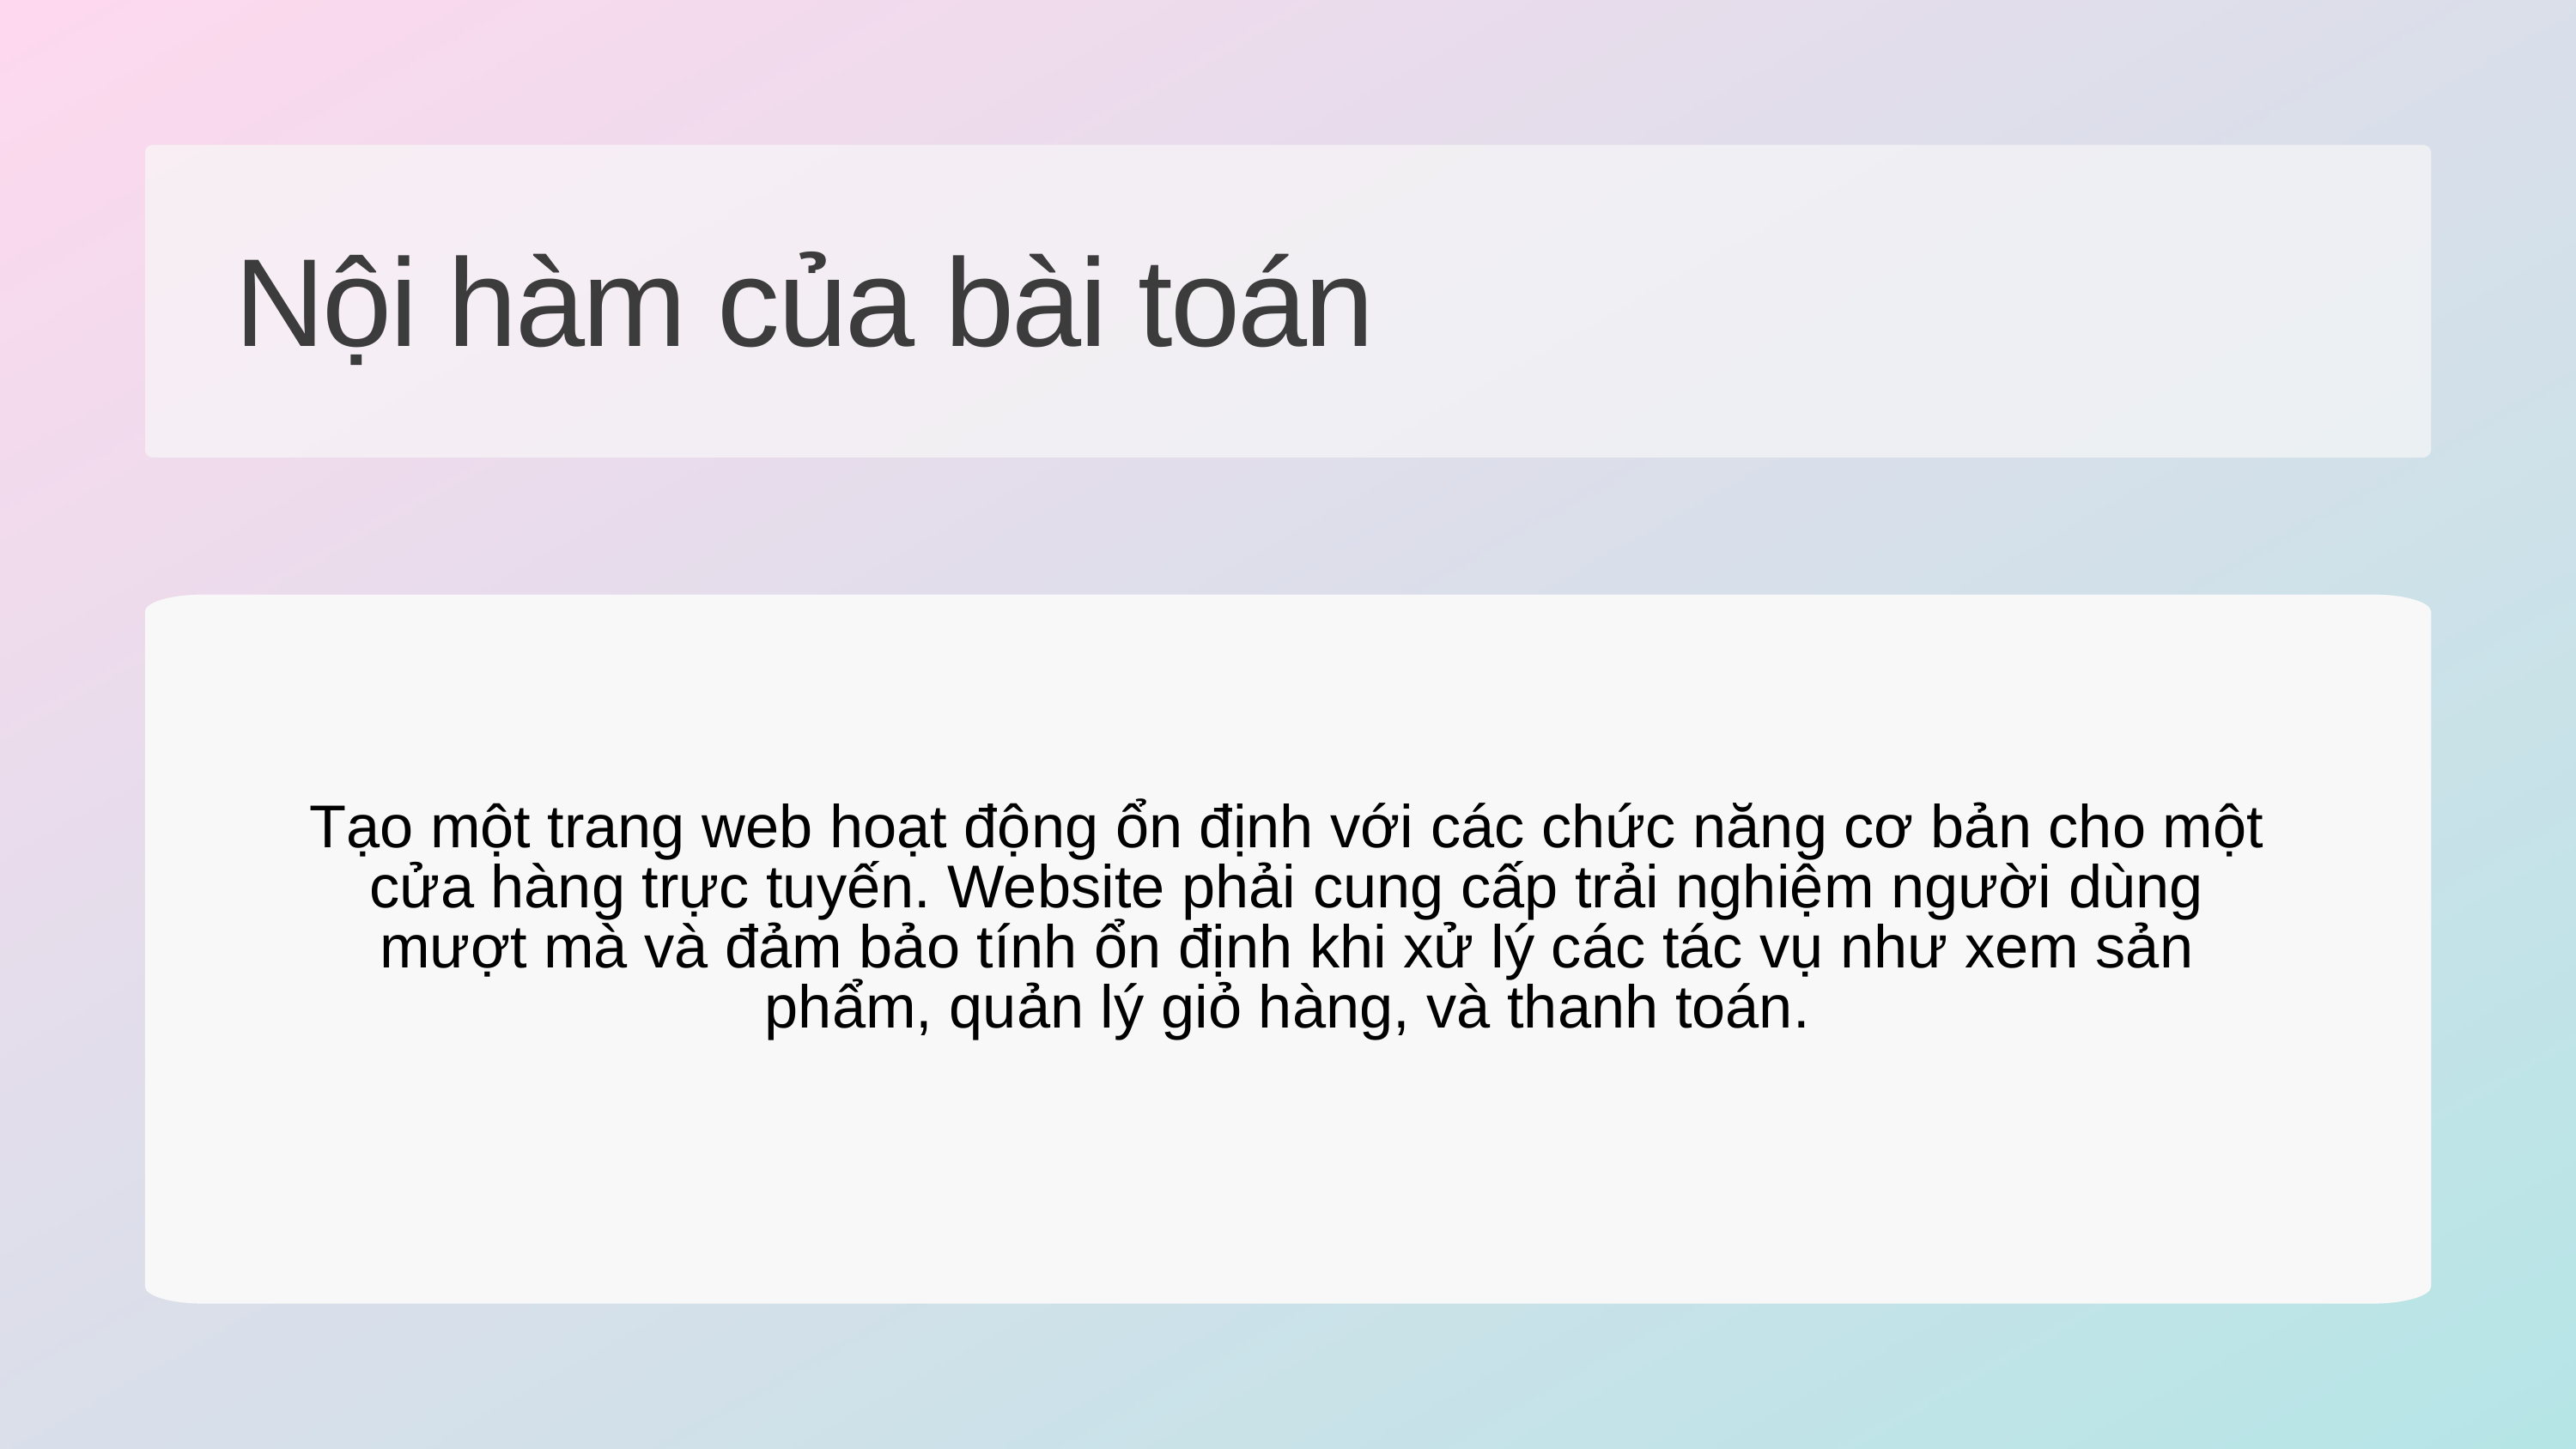

Nội hàm của bài toán

Tạo một trang web hoạt động ổn định với các chức năng cơ bản cho một cửa hàng trực tuyến. Website phải cung cấp trải nghiệm người dùng mượt mà và đảm bảo tính ổn định khi xử lý các tác vụ như xem sản phẩm, quản lý giỏ hàng, và thanh toán.